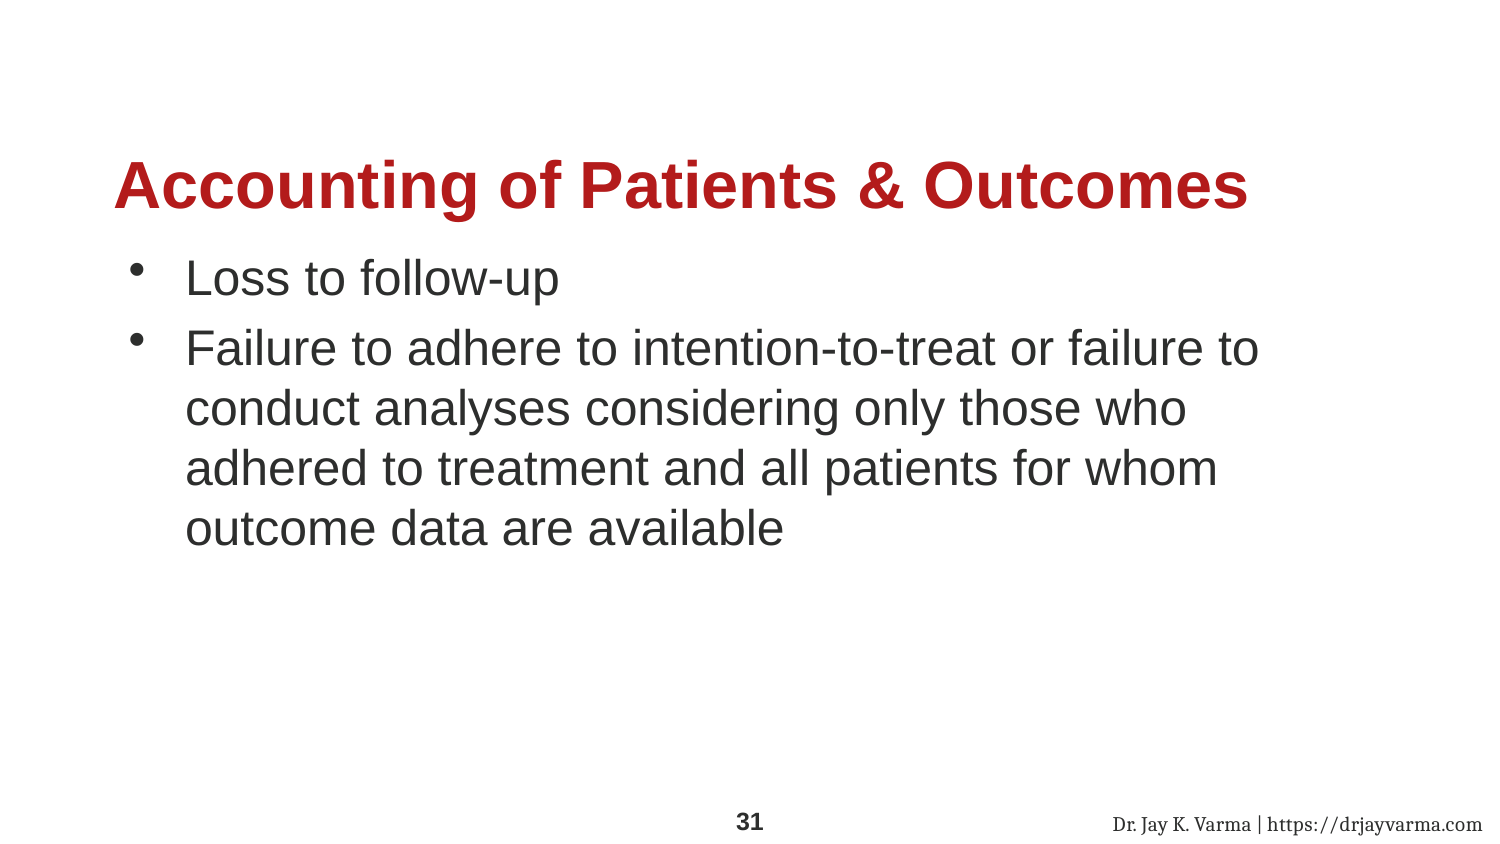

# Accounting of Patients & Outcomes
Loss to follow-up
Failure to adhere to intention-to-treat or failure to conduct analyses considering only those who adhered to treatment and all patients for whom outcome data are available

Dr. Jay K. Varma | https://drjayvarma.com